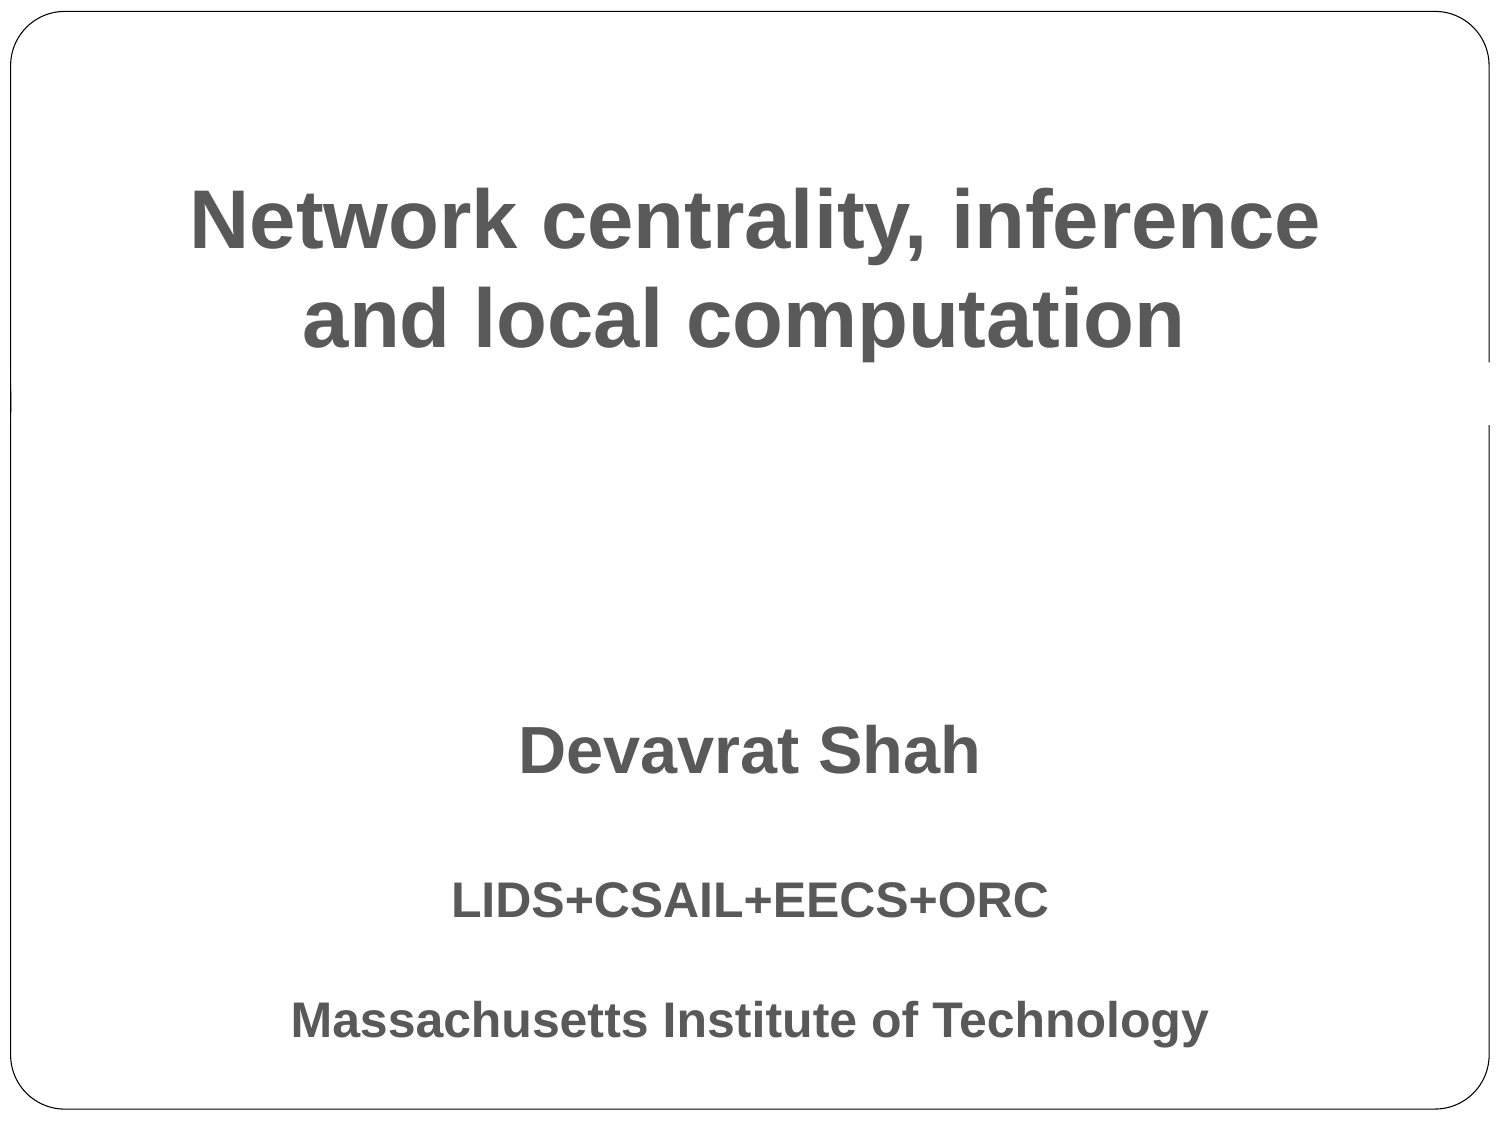

Network centrality, inference and local computation

Devavrat Shah

LIDS+CSAIL+EECS+ORC

Massachusetts Institute of Technology